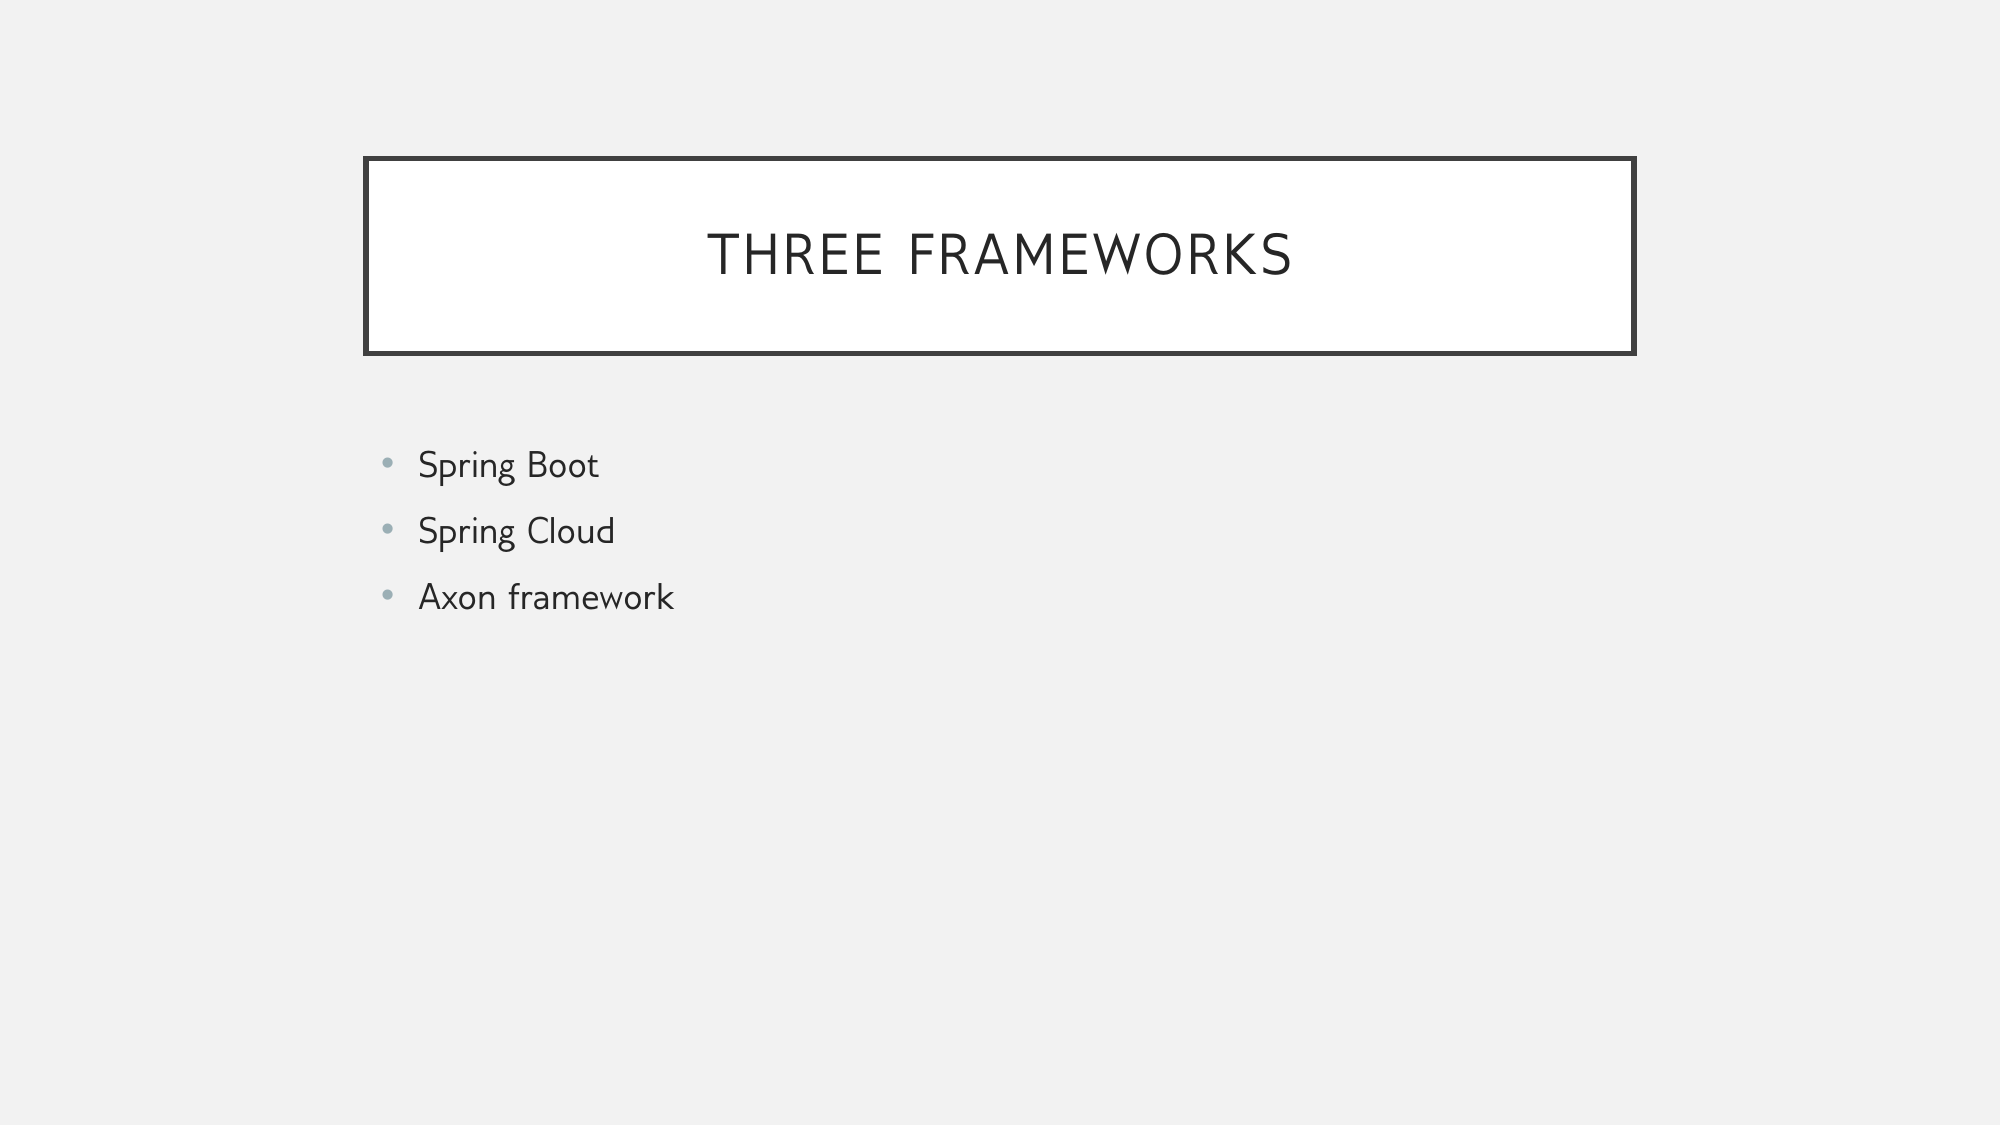

# Three Frameworks
Spring Boot
Spring Cloud
Axon framework